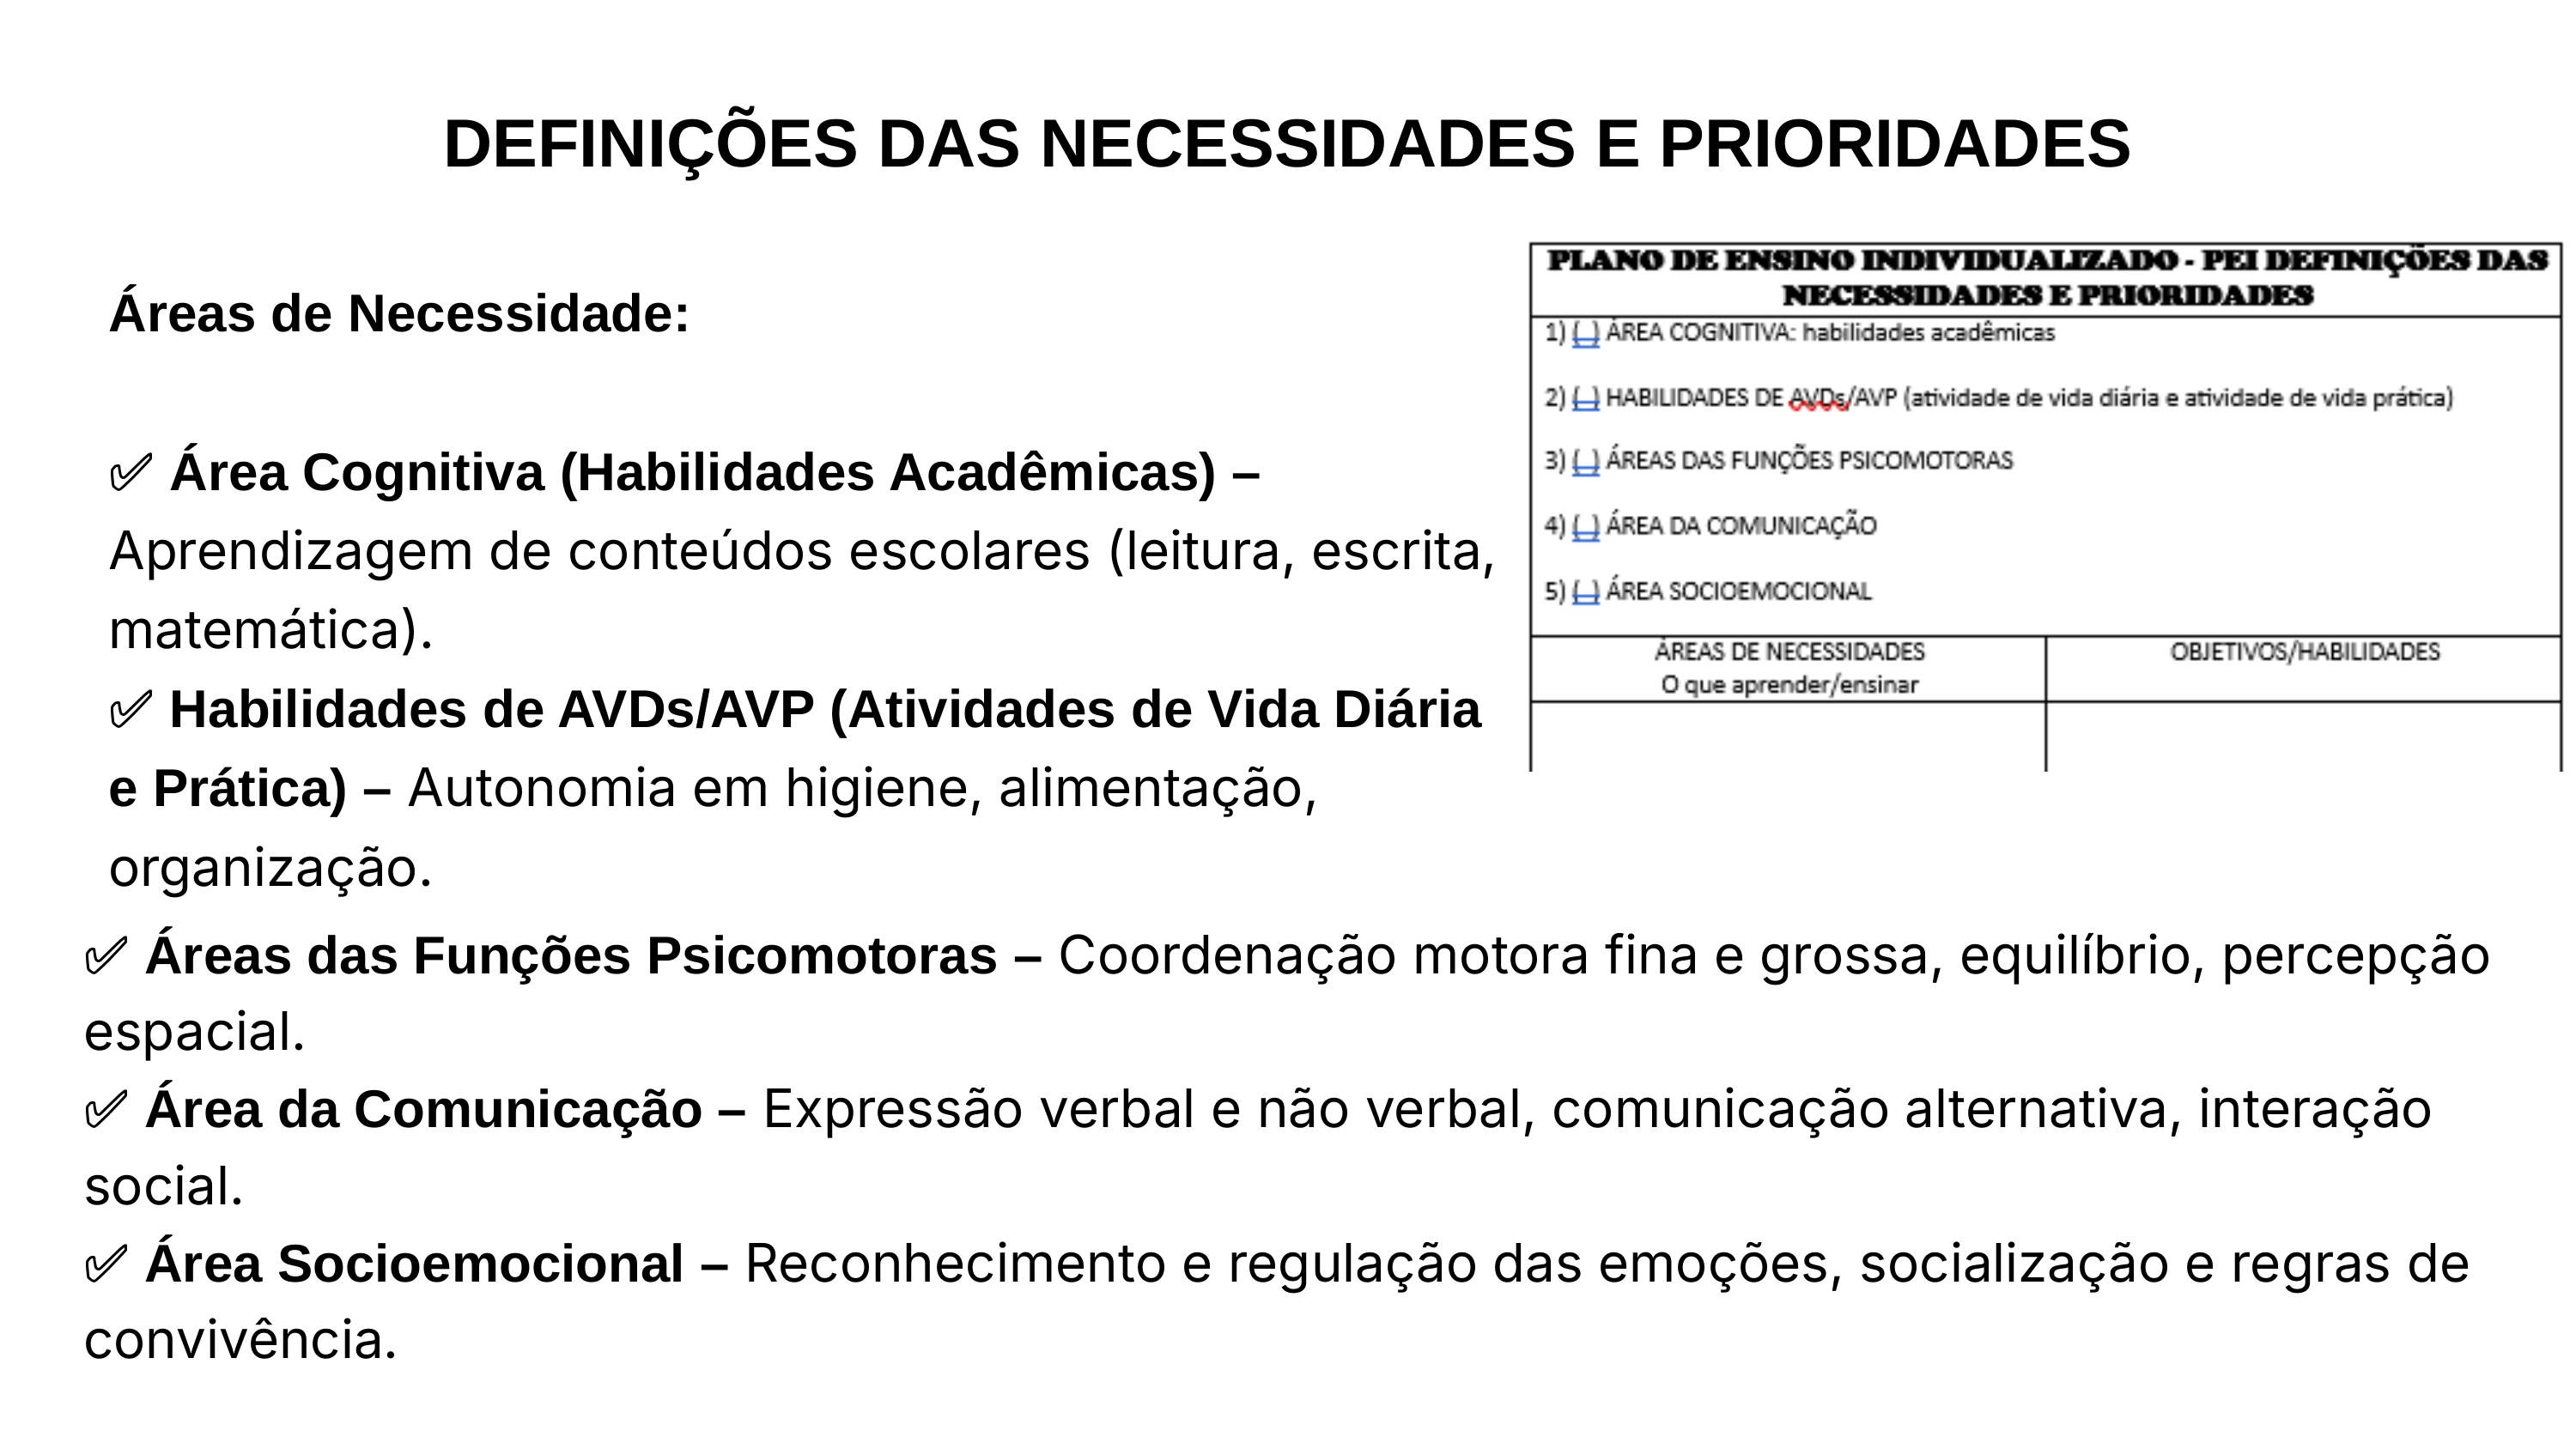

DEFINIÇÕES DAS NECESSIDADES E PRIORIDADES

Áreas de Necessidade:

✅ Área Cognitiva (Habilidades Acadêmicas) – Aprendizagem de conteúdos escolares (leitura, escrita, matemática).
✅ Habilidades de AVDs/AVP (Atividades de Vida Diária e Prática) – Autonomia em higiene, alimentação, organização.

✅ Áreas das Funções Psicomotoras – Coordenação motora fina e grossa, equilíbrio, percepção espacial.
✅ Área da Comunicação – Expressão verbal e não verbal, comunicação alternativa, interação social.
✅ Área Socioemocional – Reconhecimento e regulação das emoções, socialização e regras de convivência.